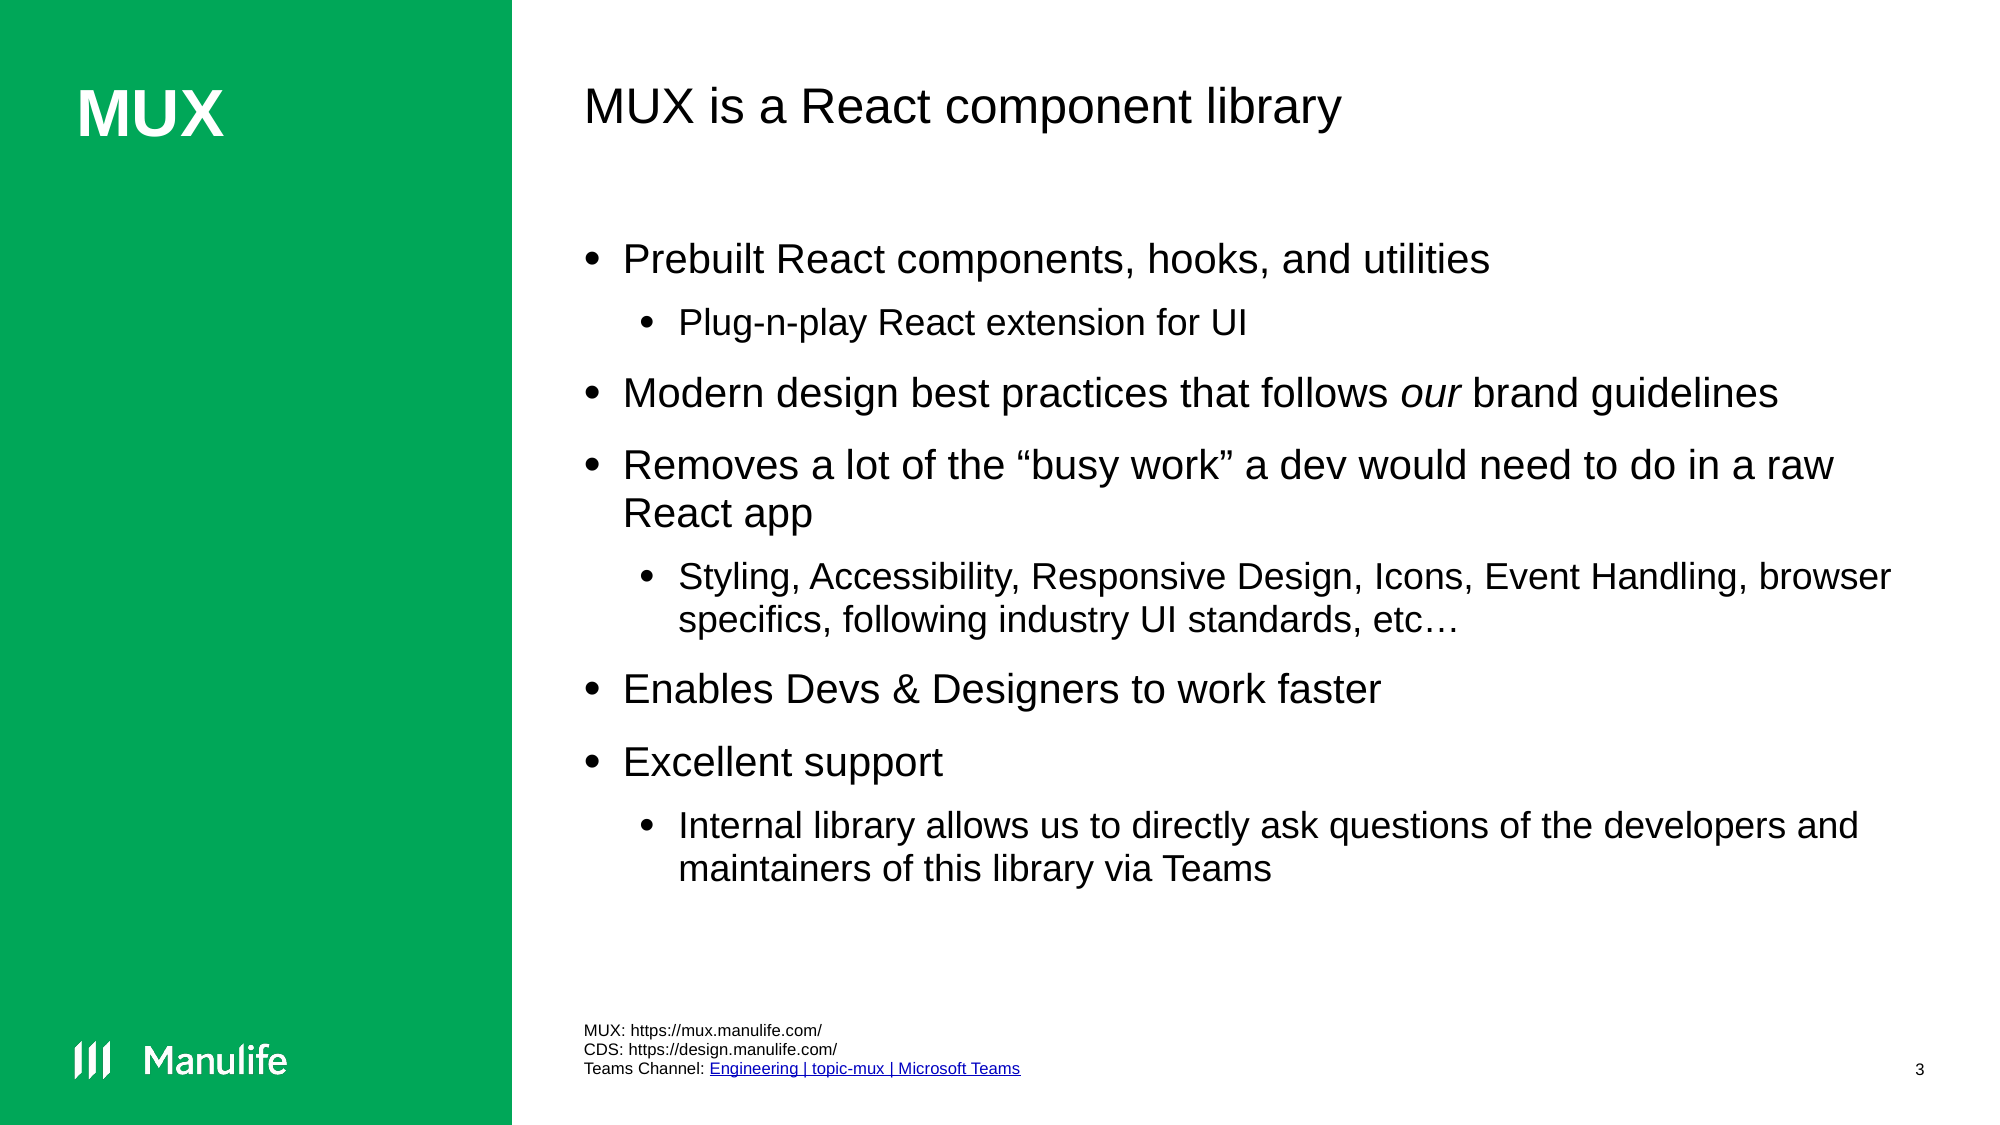

# MUX
MUX is a React component library
Prebuilt React components, hooks, and utilities
Plug-n-play React extension for UI
Modern design best practices that follows our brand guidelines
Removes a lot of the “busy work” a dev would need to do in a raw React app
Styling, Accessibility, Responsive Design, Icons, Event Handling, browser specifics, following industry UI standards, etc…
Enables Devs & Designers to work faster
Excellent support
Internal library allows us to directly ask questions of the developers and maintainers of this library via Teams

MUX: https://mux.manulife.com/
CDS: https://design.manulife.com/
Teams Channel: Engineering | topic-mux | Microsoft Teams
3